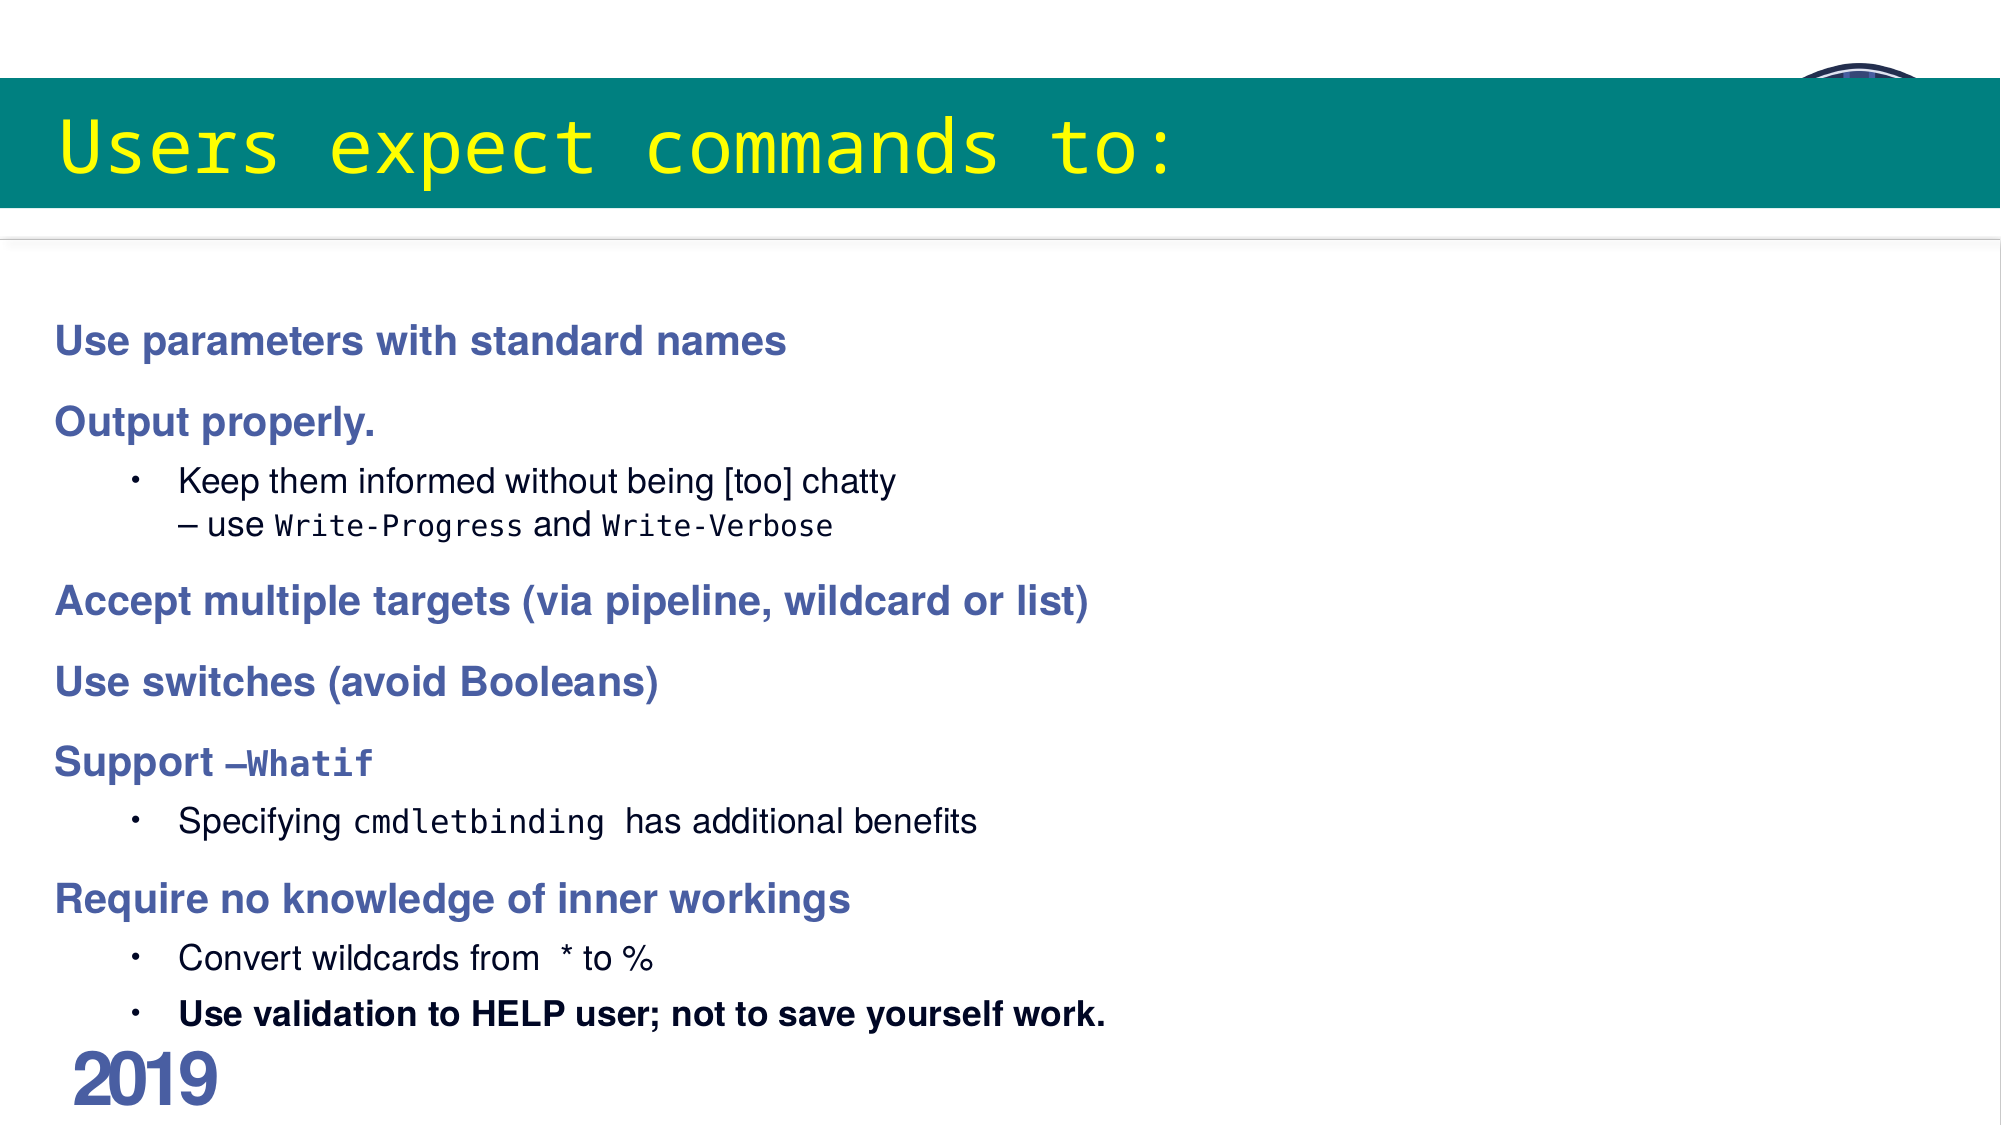

# Users expect commands to:
Use parameters with standard names
Output properly.
Keep them informed without being [too] chatty
– use Write-Progress and Write-Verbose
Accept multiple targets (via pipeline, wildcard or list)
Use switches (avoid Booleans)
Support –Whatif
Specifying cmdletbinding has additional benefits
Require no knowledge of inner workings
Convert wildcards from  * to %
Use validation to HELP user; not to save yourself work.